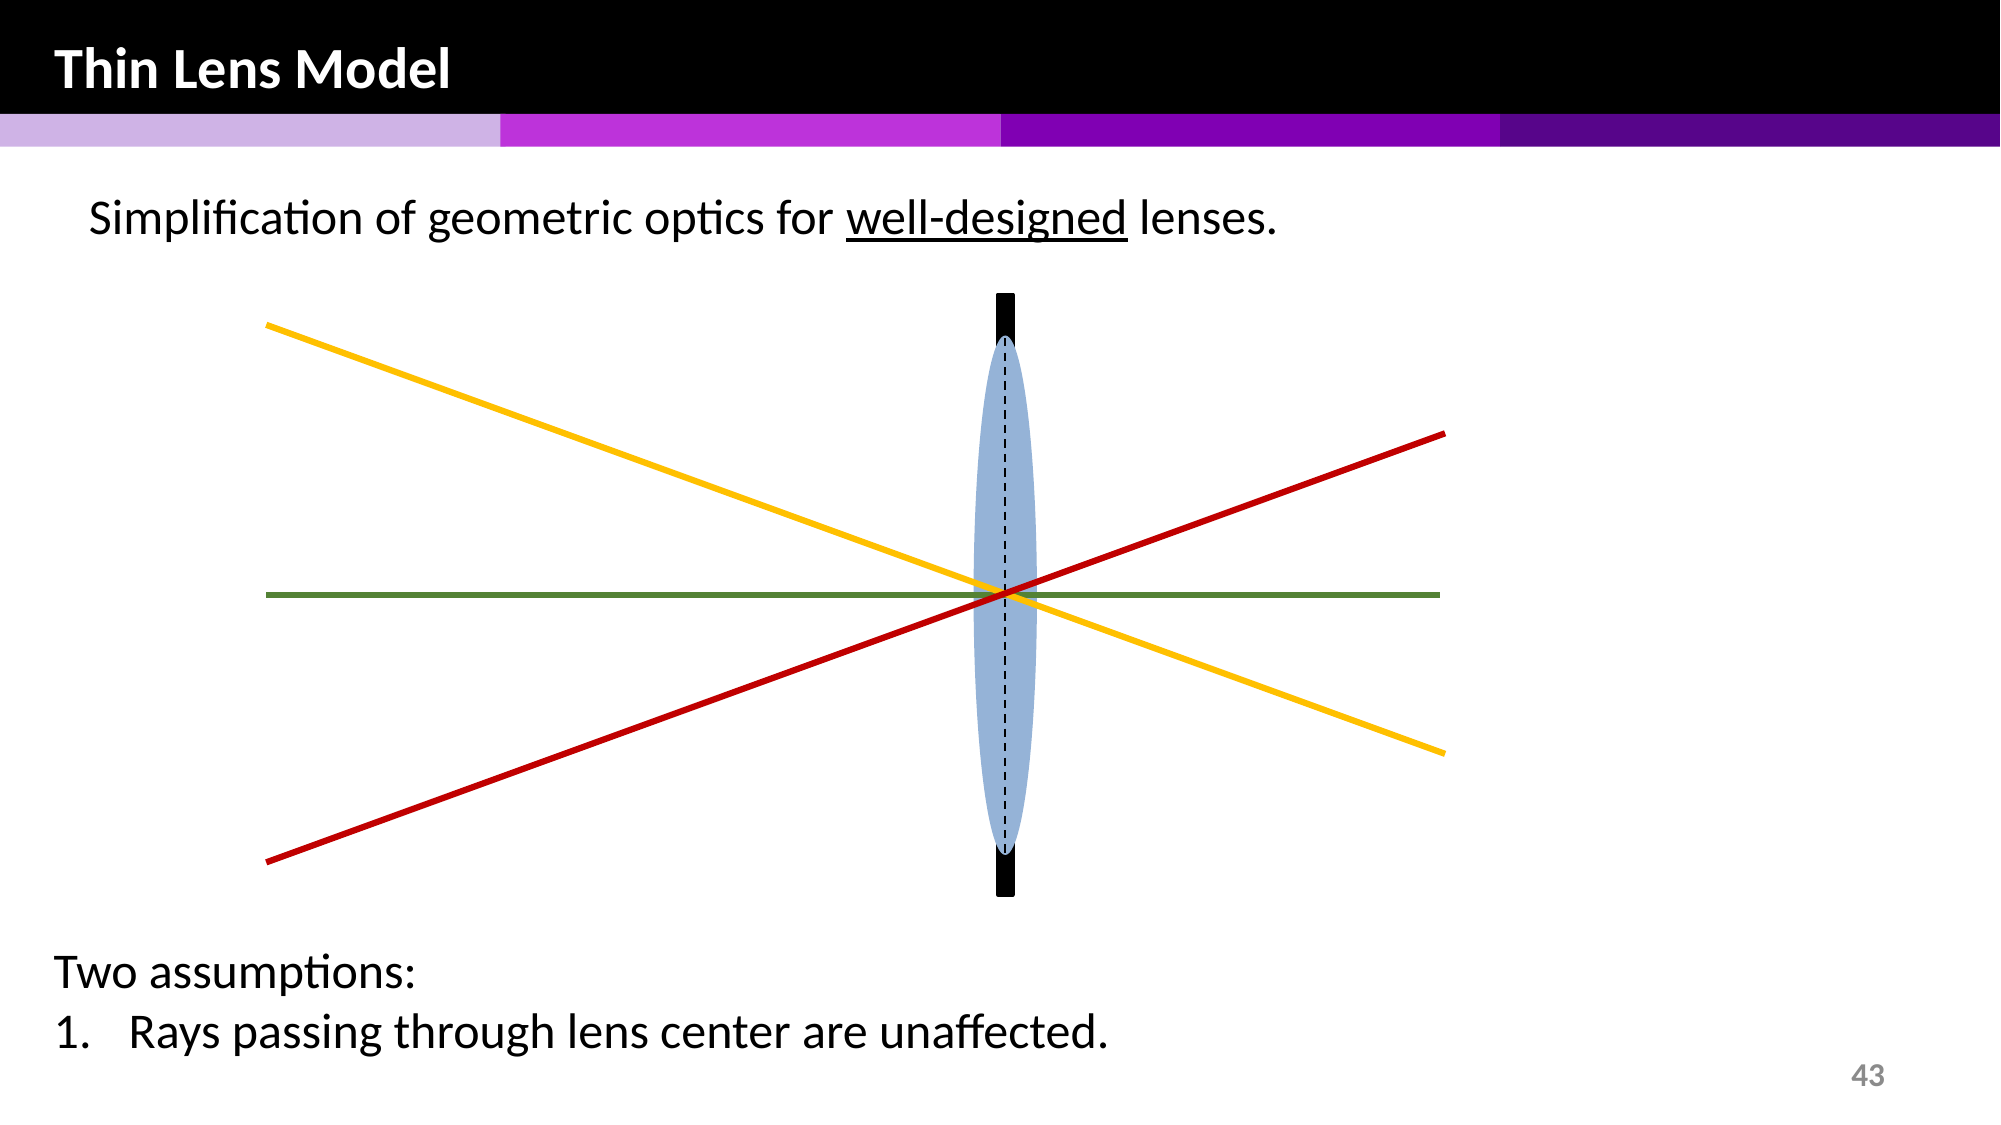

Thin lens model
Thin Lens Model
Simplification of geometric optics for well-designed lenses.

Two assumptions:
Rays passing through lens center are unaffected.